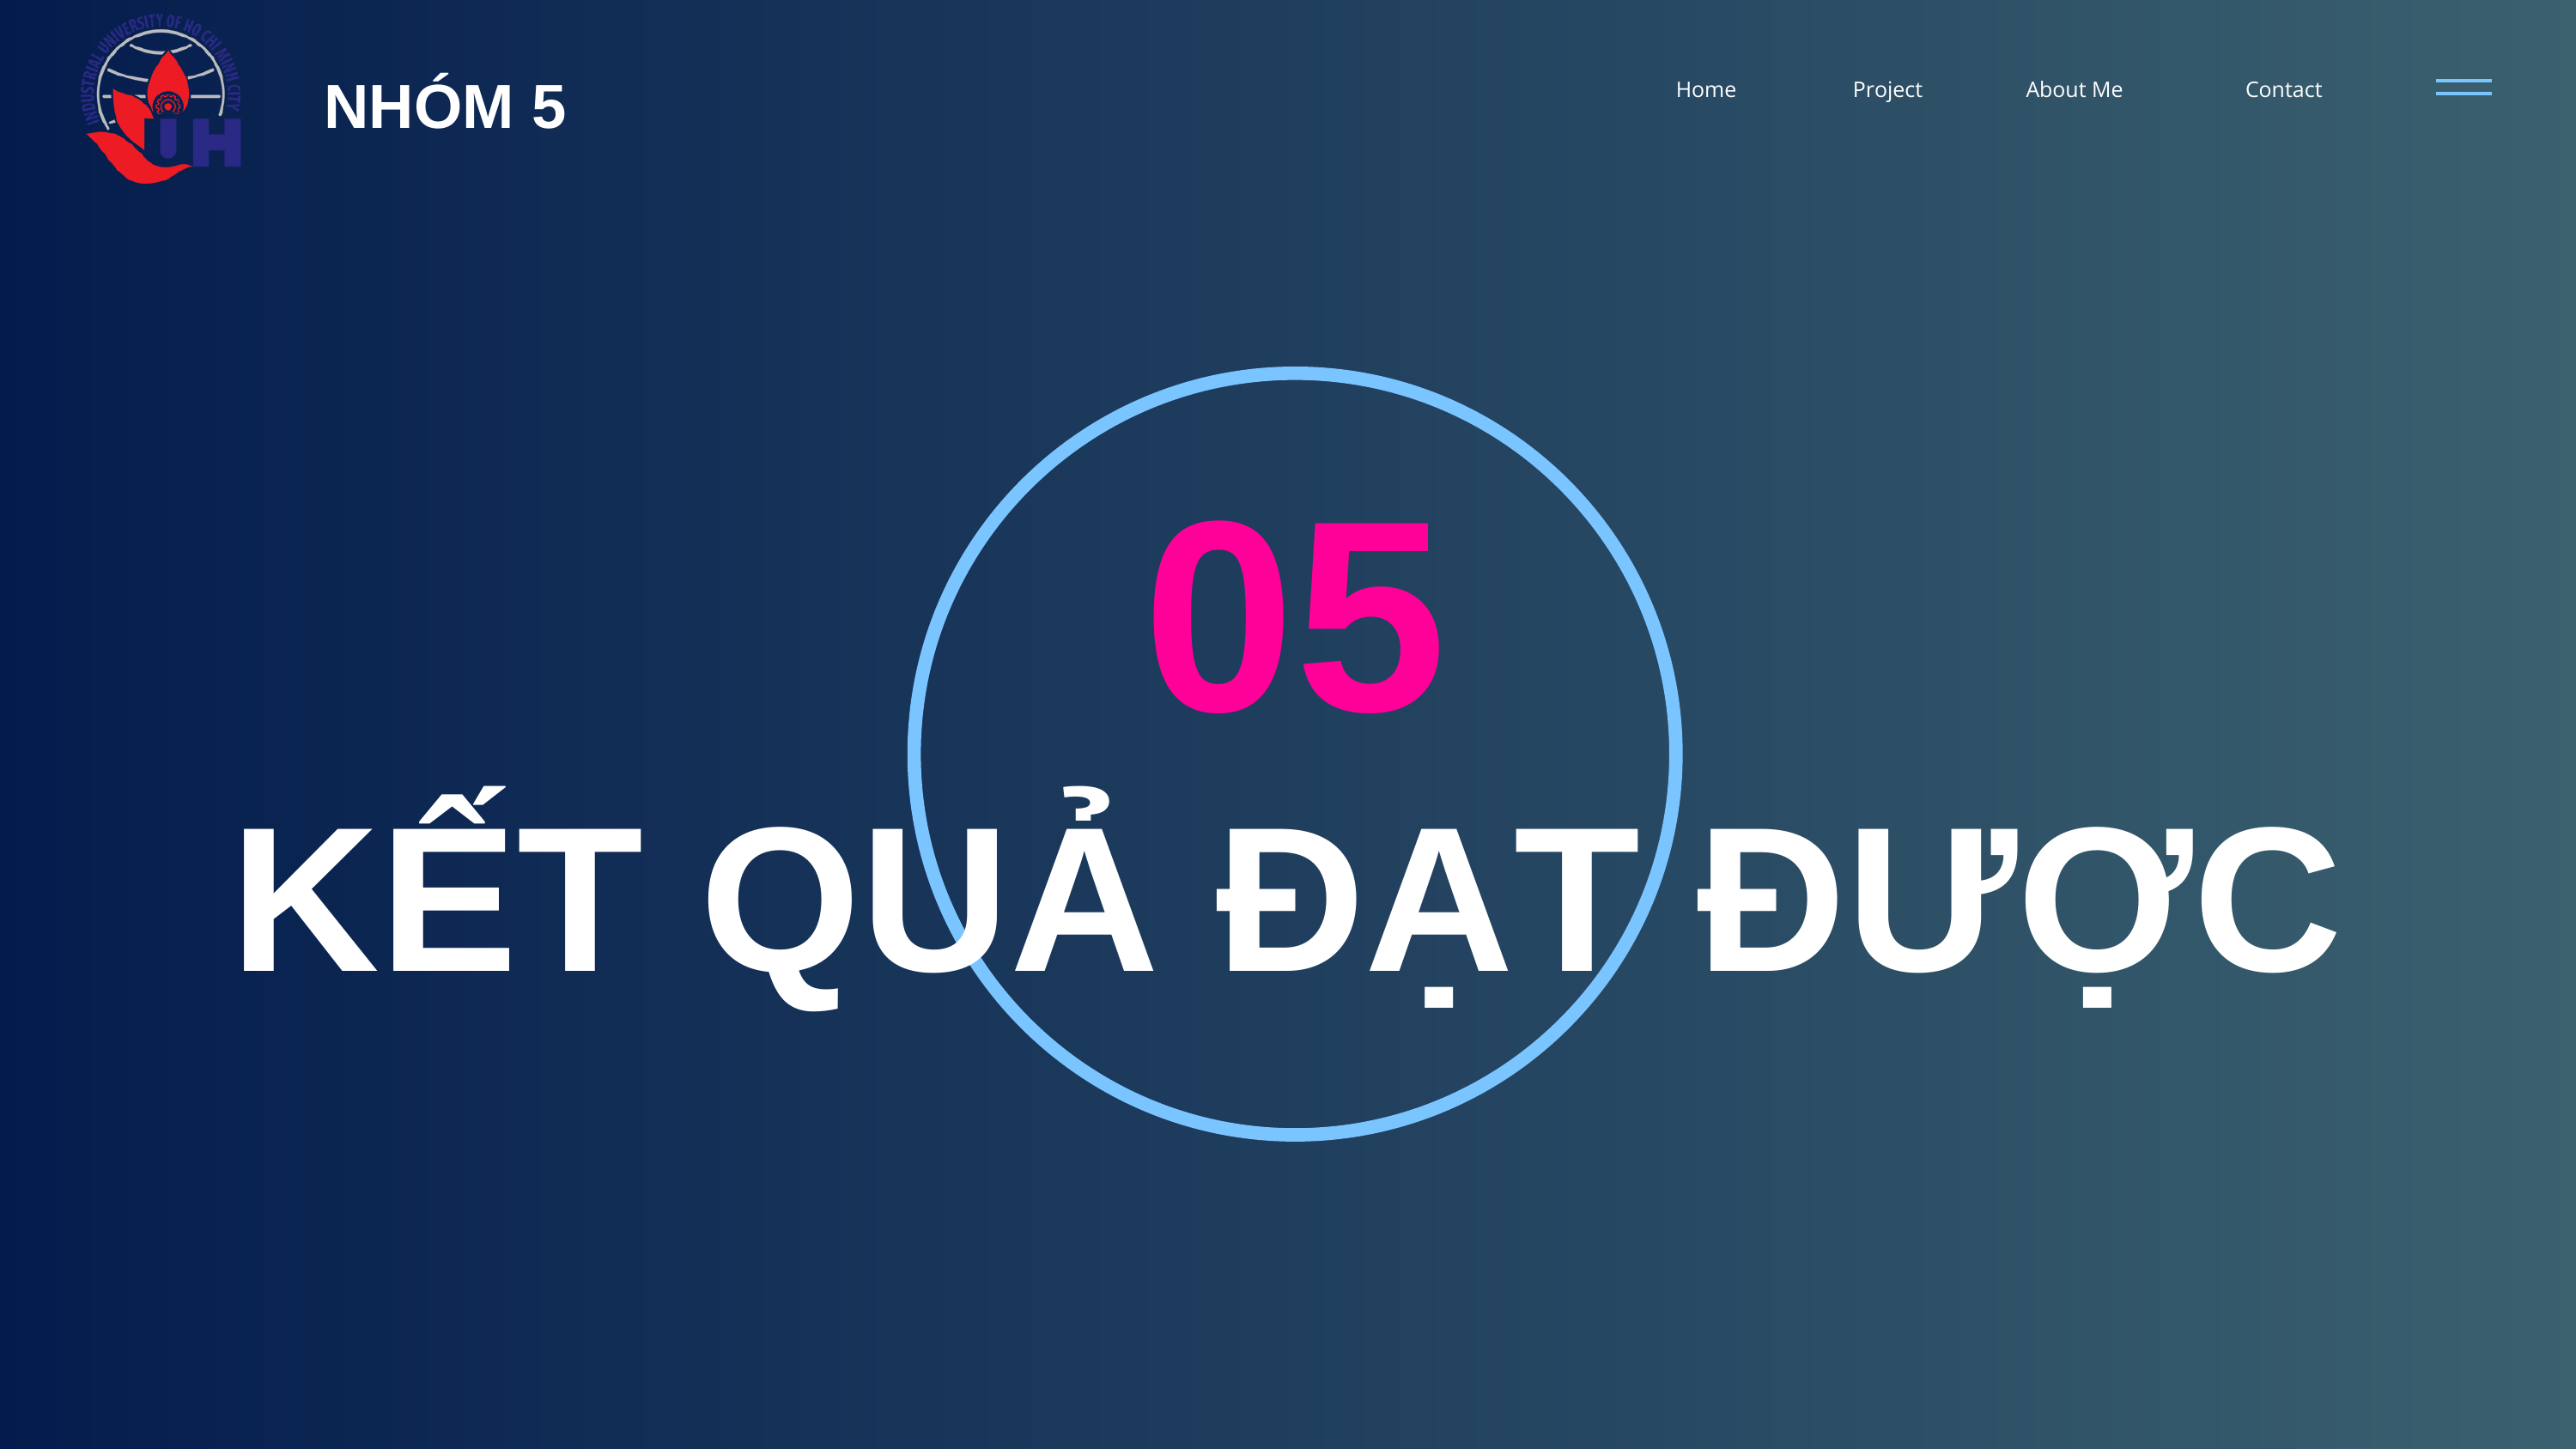

NHÓM 5
Home
Project
About Me
Contact

05
KẾT QUẢ ĐẠT ĐƯỢC